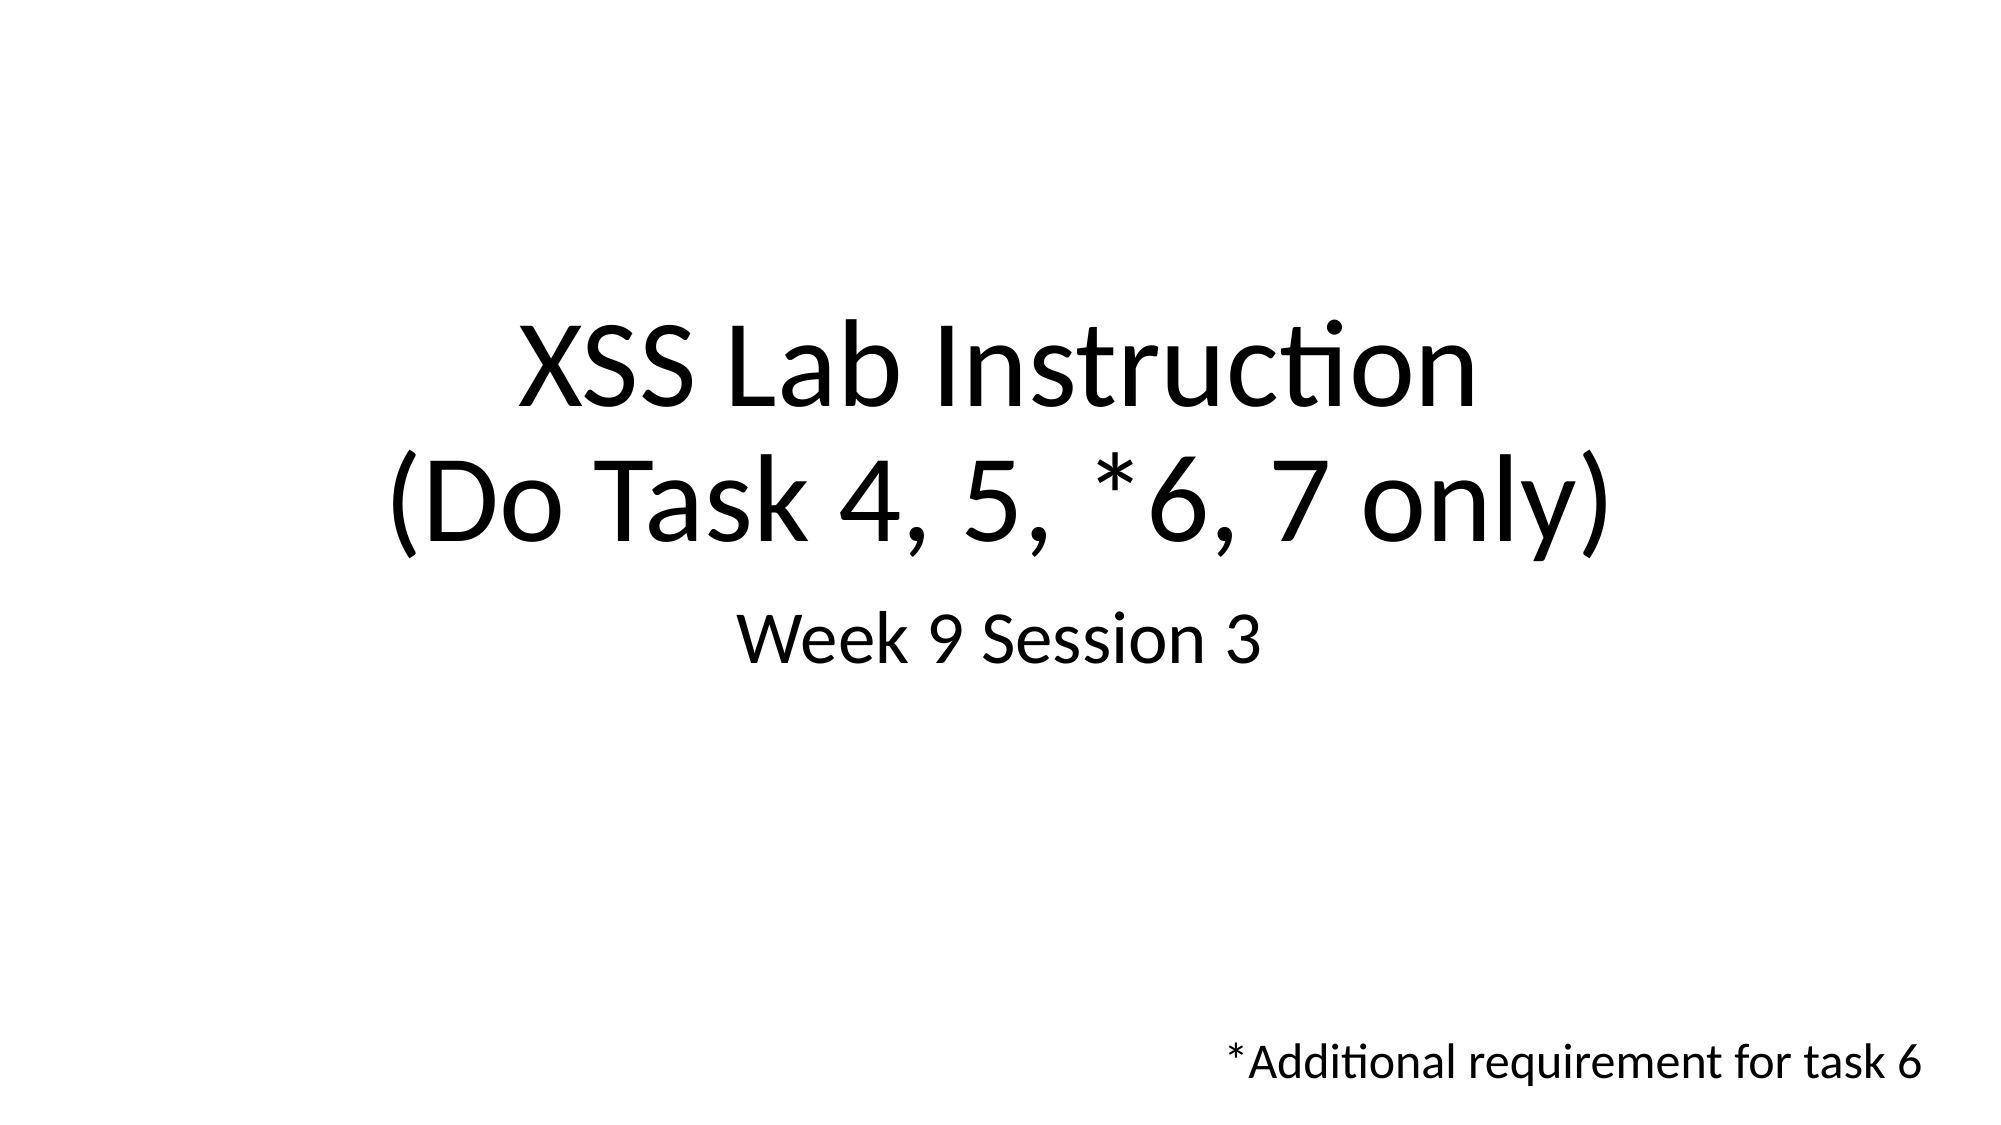

# XSS Lab Instruction (Do Task 4, 5, *6, 7 only)
Week 9 Session 3
*Additional requirement for task 6